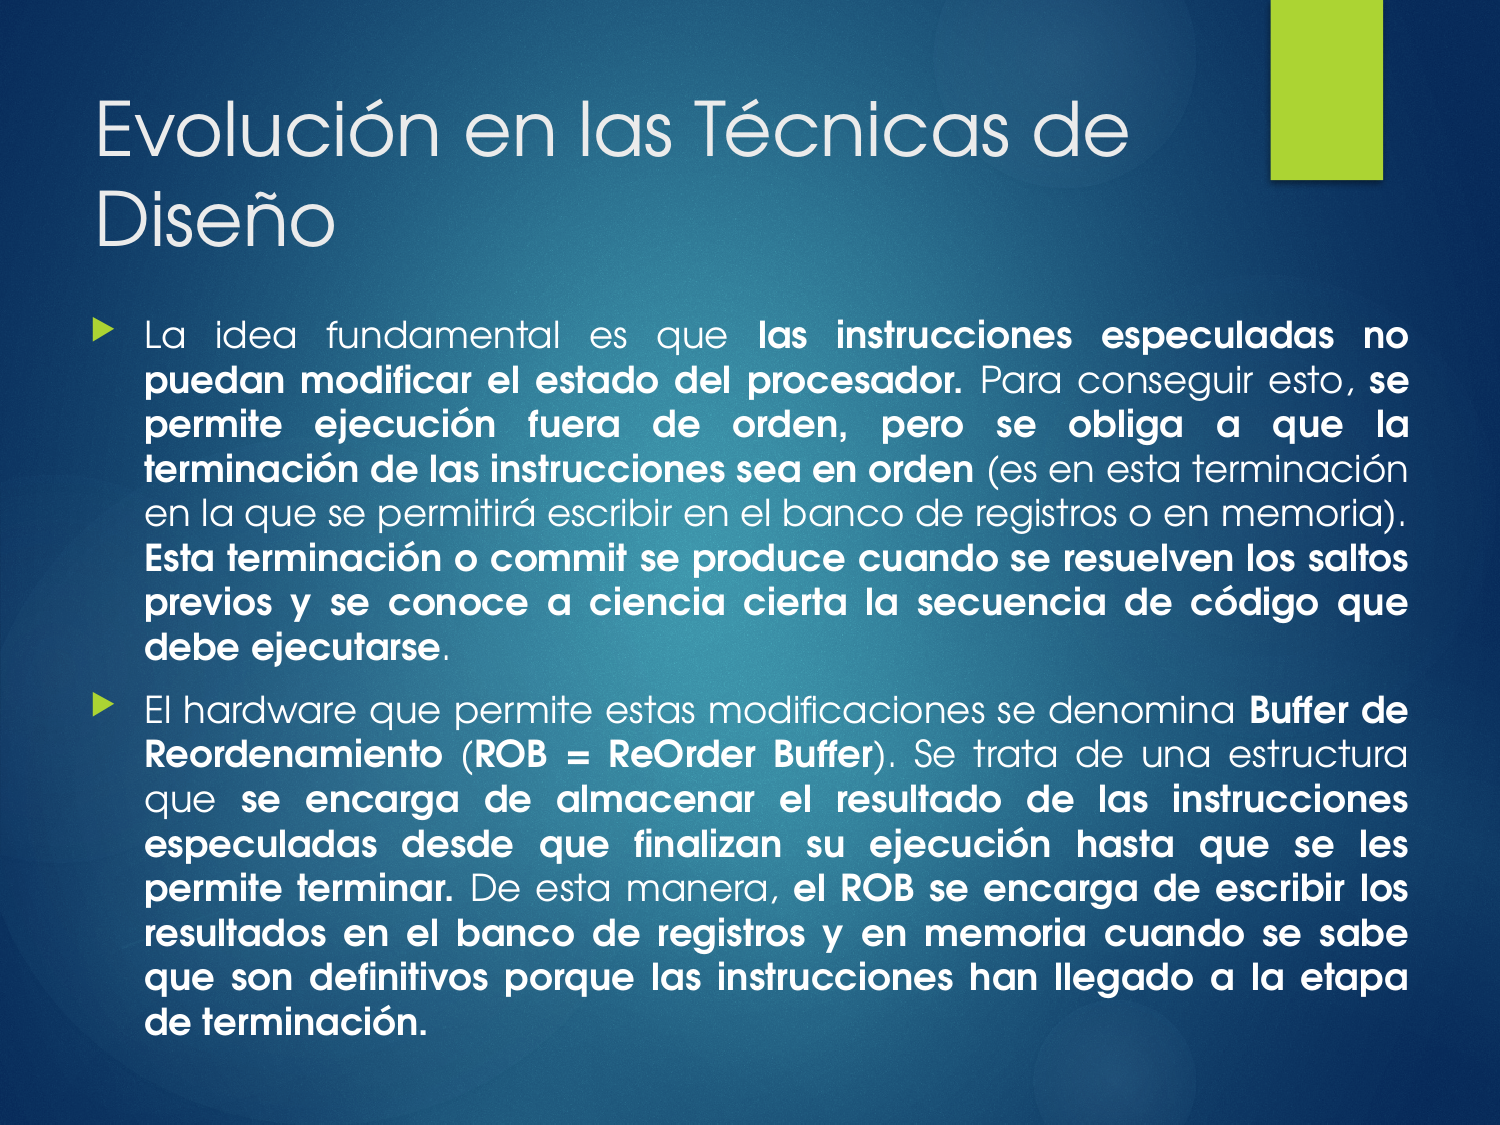

# Evolución en las Técnicas de Diseño
La idea fundamental es que las instrucciones especuladas no puedan modificar el estado del procesador. Para conseguir esto, se permite ejecución fuera de orden, pero se obliga a que la terminación de las instrucciones sea en orden (es en esta terminación en la que se permitirá escribir en el banco de registros o en memoria). Esta terminación o commit se produce cuando se resuelven los saltos previos y se conoce a ciencia cierta la secuencia de código que debe ejecutarse.
El hardware que permite estas modificaciones se denomina Buffer de Reordenamiento (ROB = ReOrder Buffer). Se trata de una estructura que se encarga de almacenar el resultado de las instrucciones especuladas desde que finalizan su ejecución hasta que se les permite terminar. De esta manera, el ROB se encarga de escribir los resultados en el banco de registros y en memoria cuando se sabe que son definitivos porque las instrucciones han llegado a la etapa de terminación.